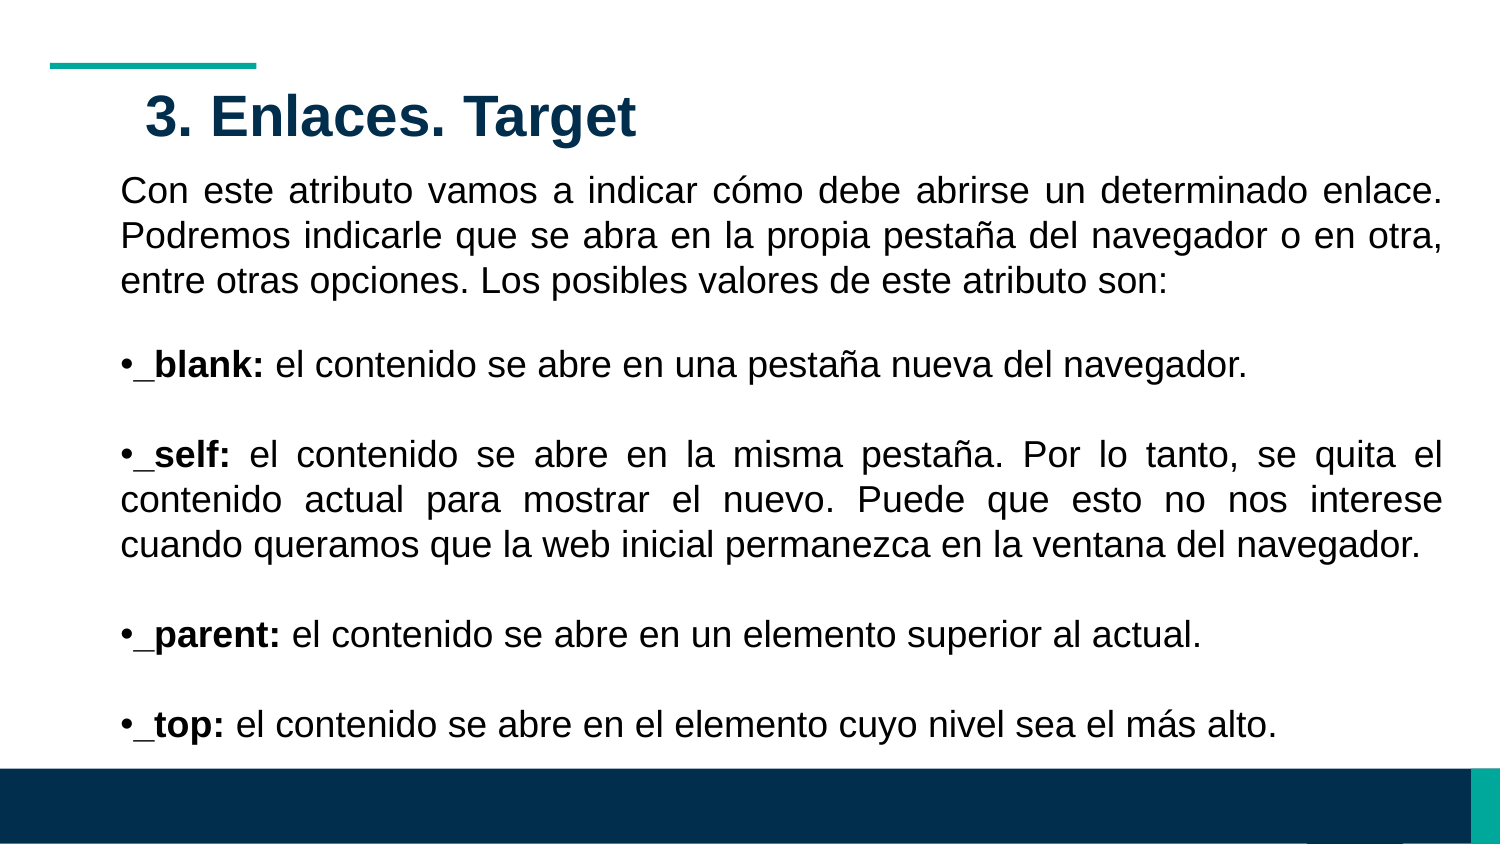

# 3. Enlaces. Target
Con este atributo vamos a indicar cómo debe abrirse un determinado enlace. Podremos indicarle que se abra en la propia pestaña del navegador o en otra, entre otras opciones. Los posibles valores de este atributo son:

_blank: el contenido se abre en una pestaña nueva del navegador.

_self: el contenido se abre en la misma pestaña. Por lo tanto, se quita el contenido actual para mostrar el nuevo. Puede que esto no nos interese cuando queramos que la web inicial permanezca en la ventana del navegador.

_parent: el contenido se abre en un elemento superior al actual.

_top: el contenido se abre en el elemento cuyo nivel sea el más alto.